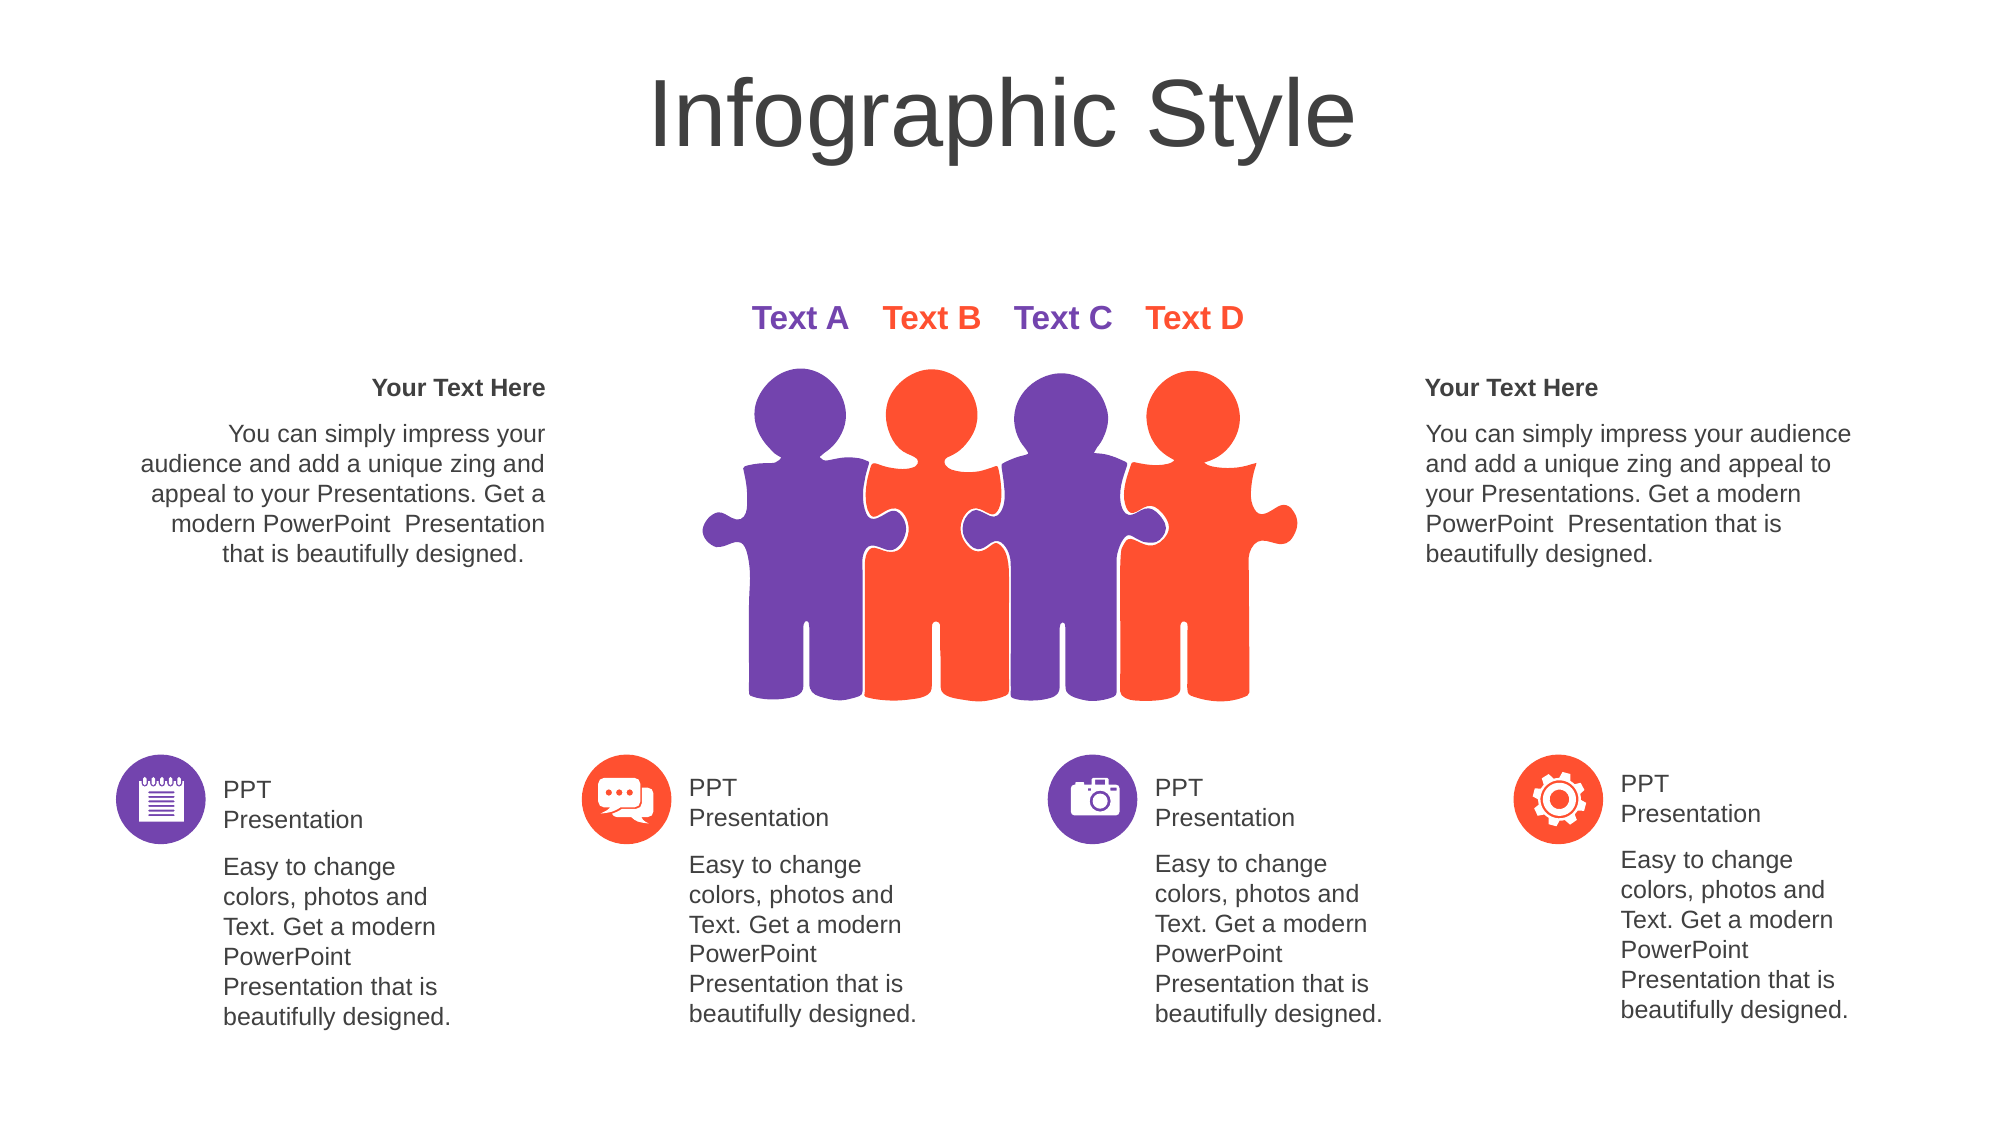

Infographic Style
Text A
Text B
Text C
Text D
Your Text Here
You can simply impress your audience and add a unique zing and appeal to your Presentations. Get a modern PowerPoint  Presentation that is beautifully designed.
Your Text Here
You can simply impress your audience and add a unique zing and appeal to your Presentations. Get a modern PowerPoint  Presentation that is beautifully designed.

PPT
Presentation
Easy to change colors, photos and Text. Get a modern PowerPoint  Presentation that is beautifully designed.
PPT
Presentation
Easy to change colors, photos and Text. Get a modern PowerPoint  Presentation that is beautifully designed.
PPT
Presentation
Easy to change colors, photos and Text. Get a modern PowerPoint  Presentation that is beautifully designed.
PPT
Presentation
Easy to change colors, photos and Text. Get a modern PowerPoint  Presentation that is beautifully designed.